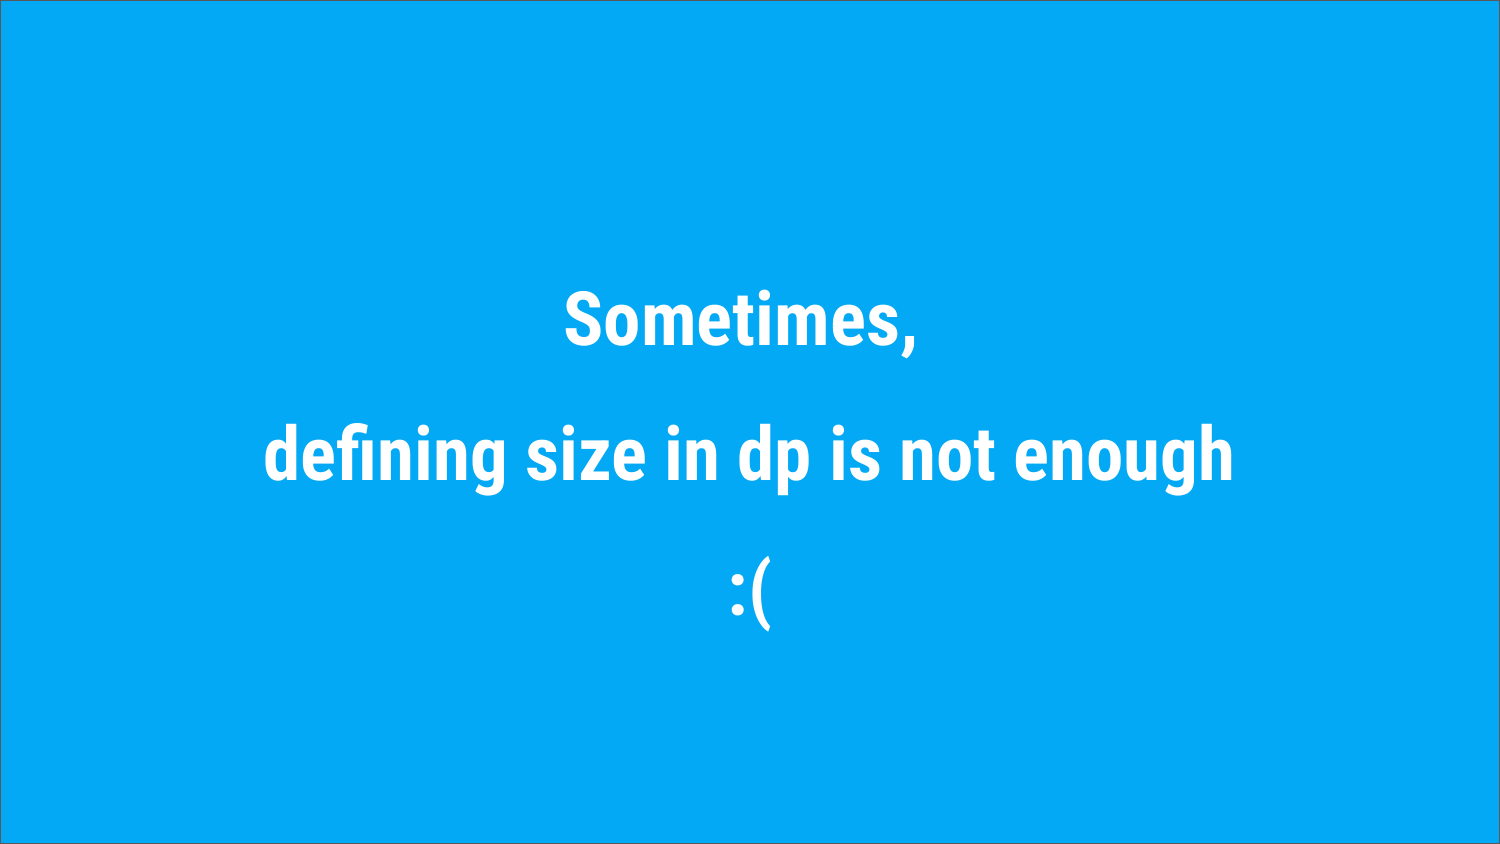

# Sometimes,
defining size in dp is not enough
:(